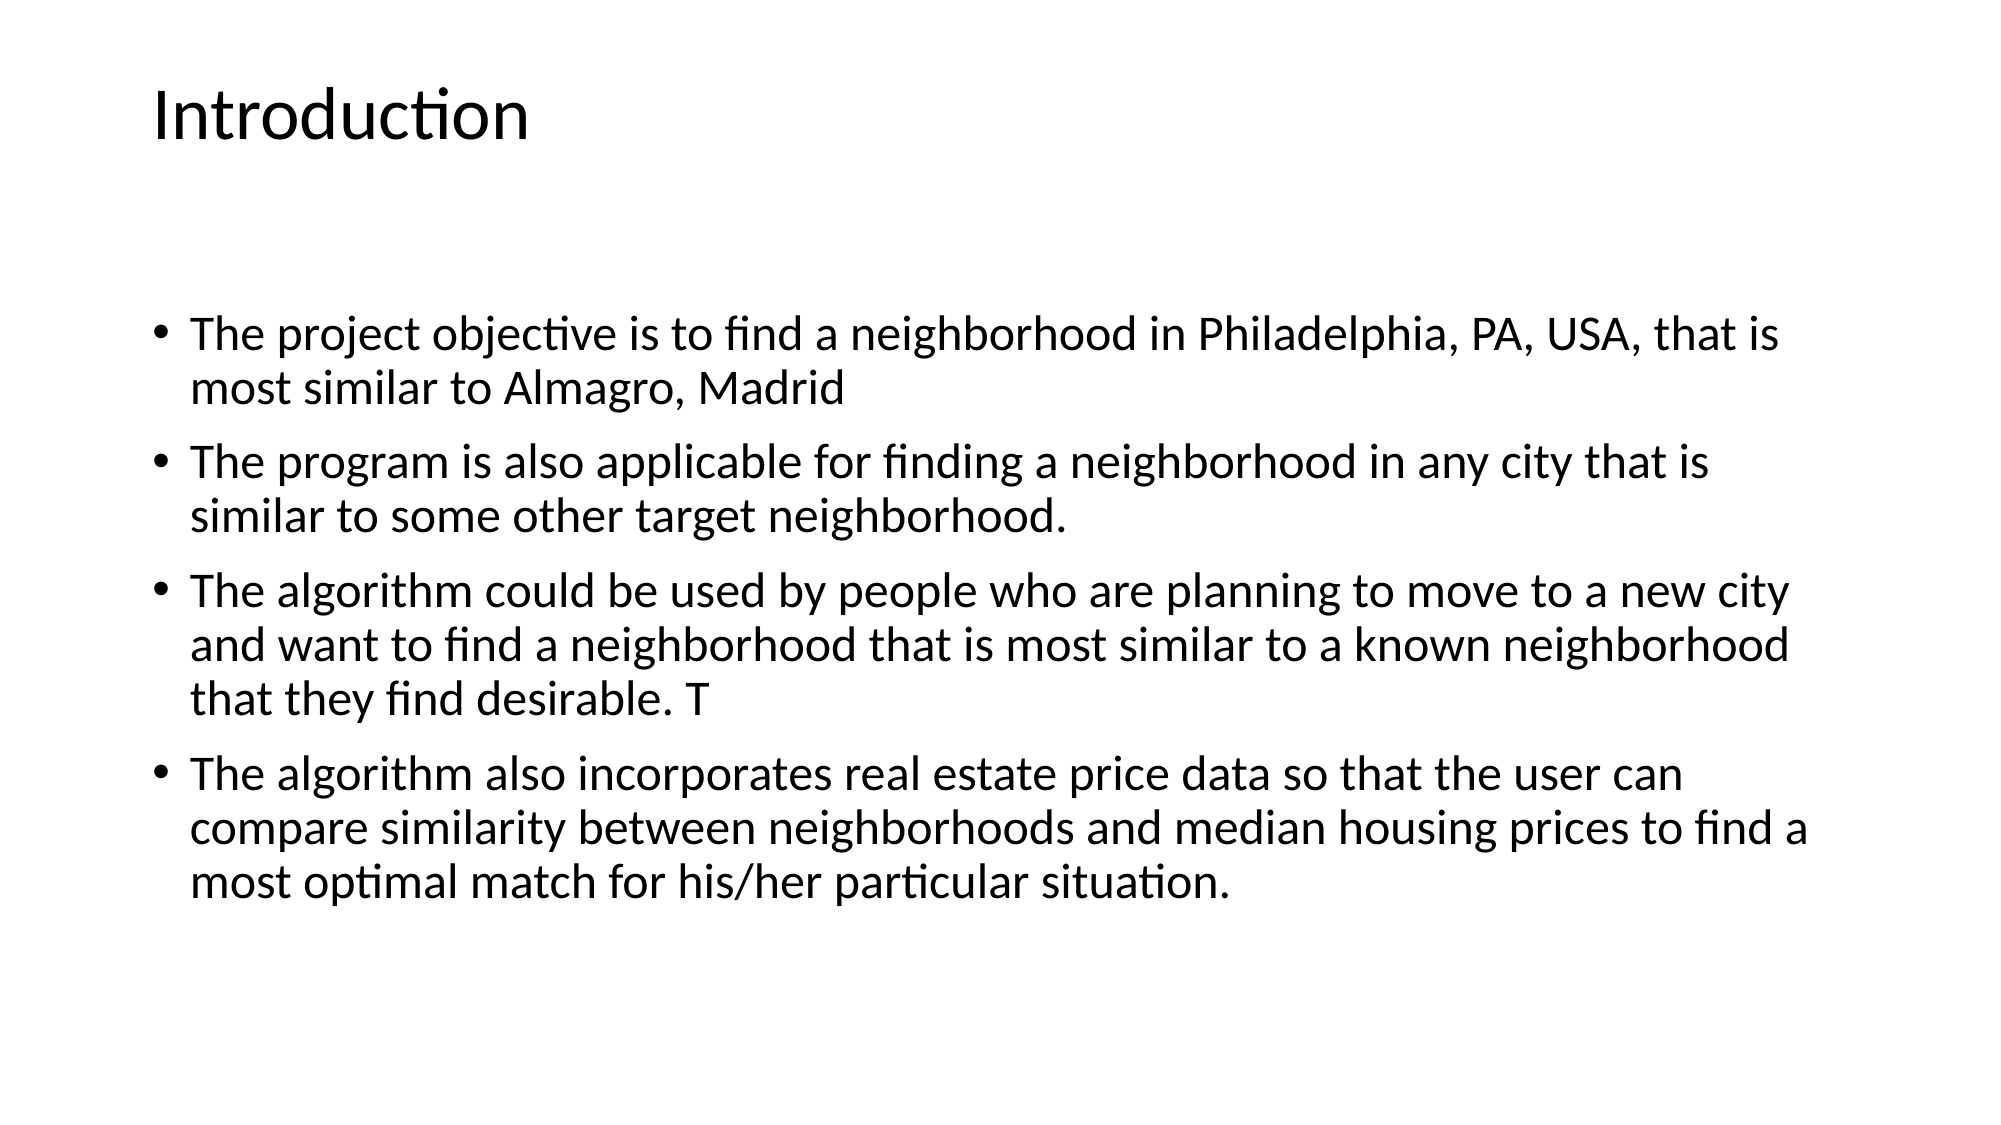

# Introduction
The project objective is to find a neighborhood in Philadelphia, PA, USA, that is most similar to Almagro, Madrid
The program is also applicable for finding a neighborhood in any city that is similar to some other target neighborhood.
The algorithm could be used by people who are planning to move to a new city and want to find a neighborhood that is most similar to a known neighborhood that they find desirable. T
The algorithm also incorporates real estate price data so that the user can compare similarity between neighborhoods and median housing prices to find a most optimal match for his/her particular situation.